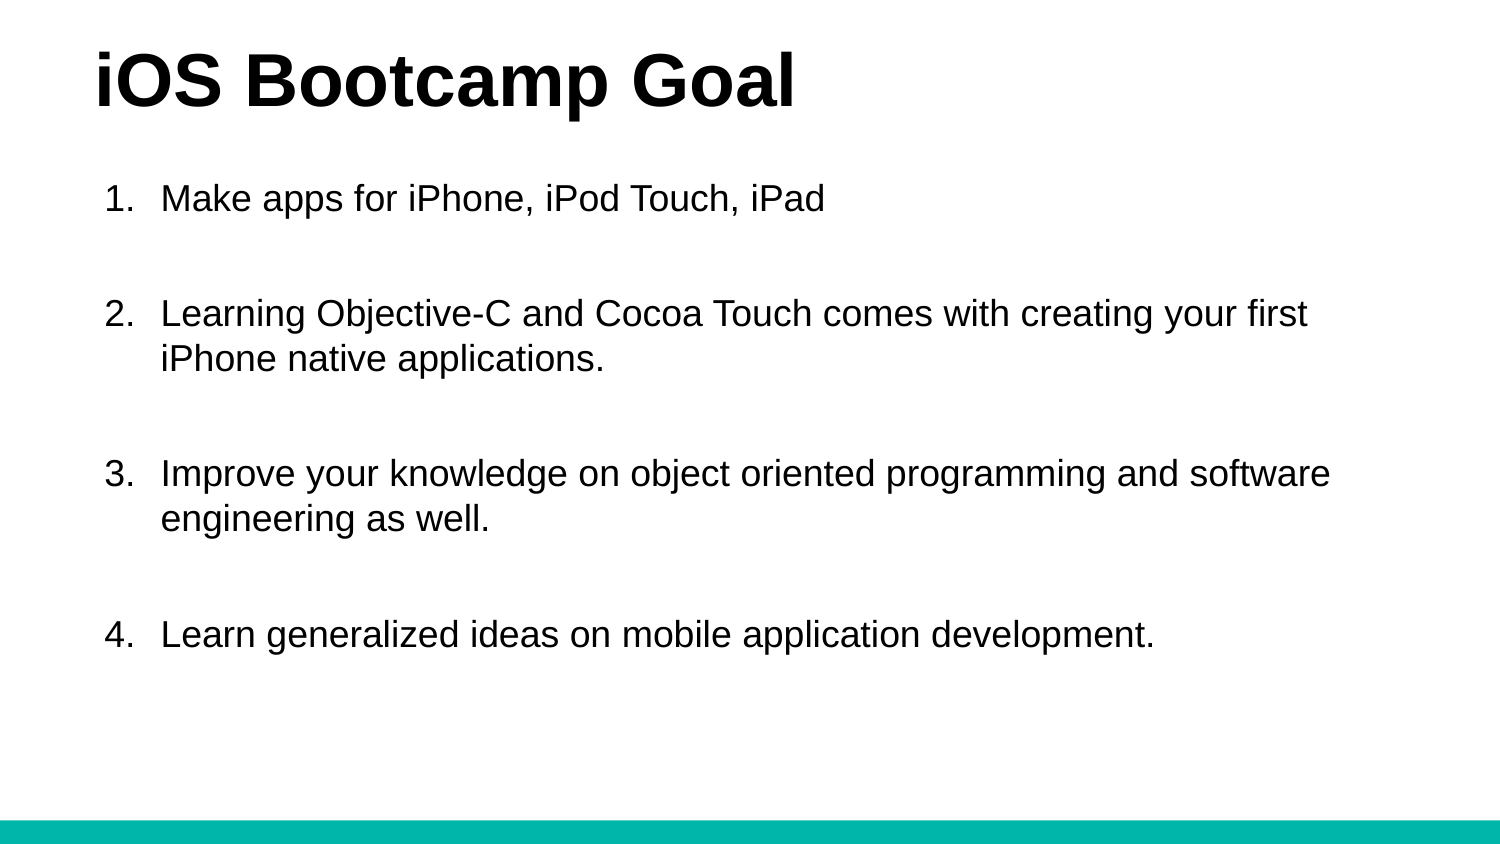

# iOS Bootcamp Goal
Make apps for iPhone, iPod Touch, iPad

Learning Objective-C and Cocoa Touch comes with creating your first iPhone native applications.

Improve your knowledge on object oriented programming and software engineering as well.

Learn generalized ideas on mobile application development.